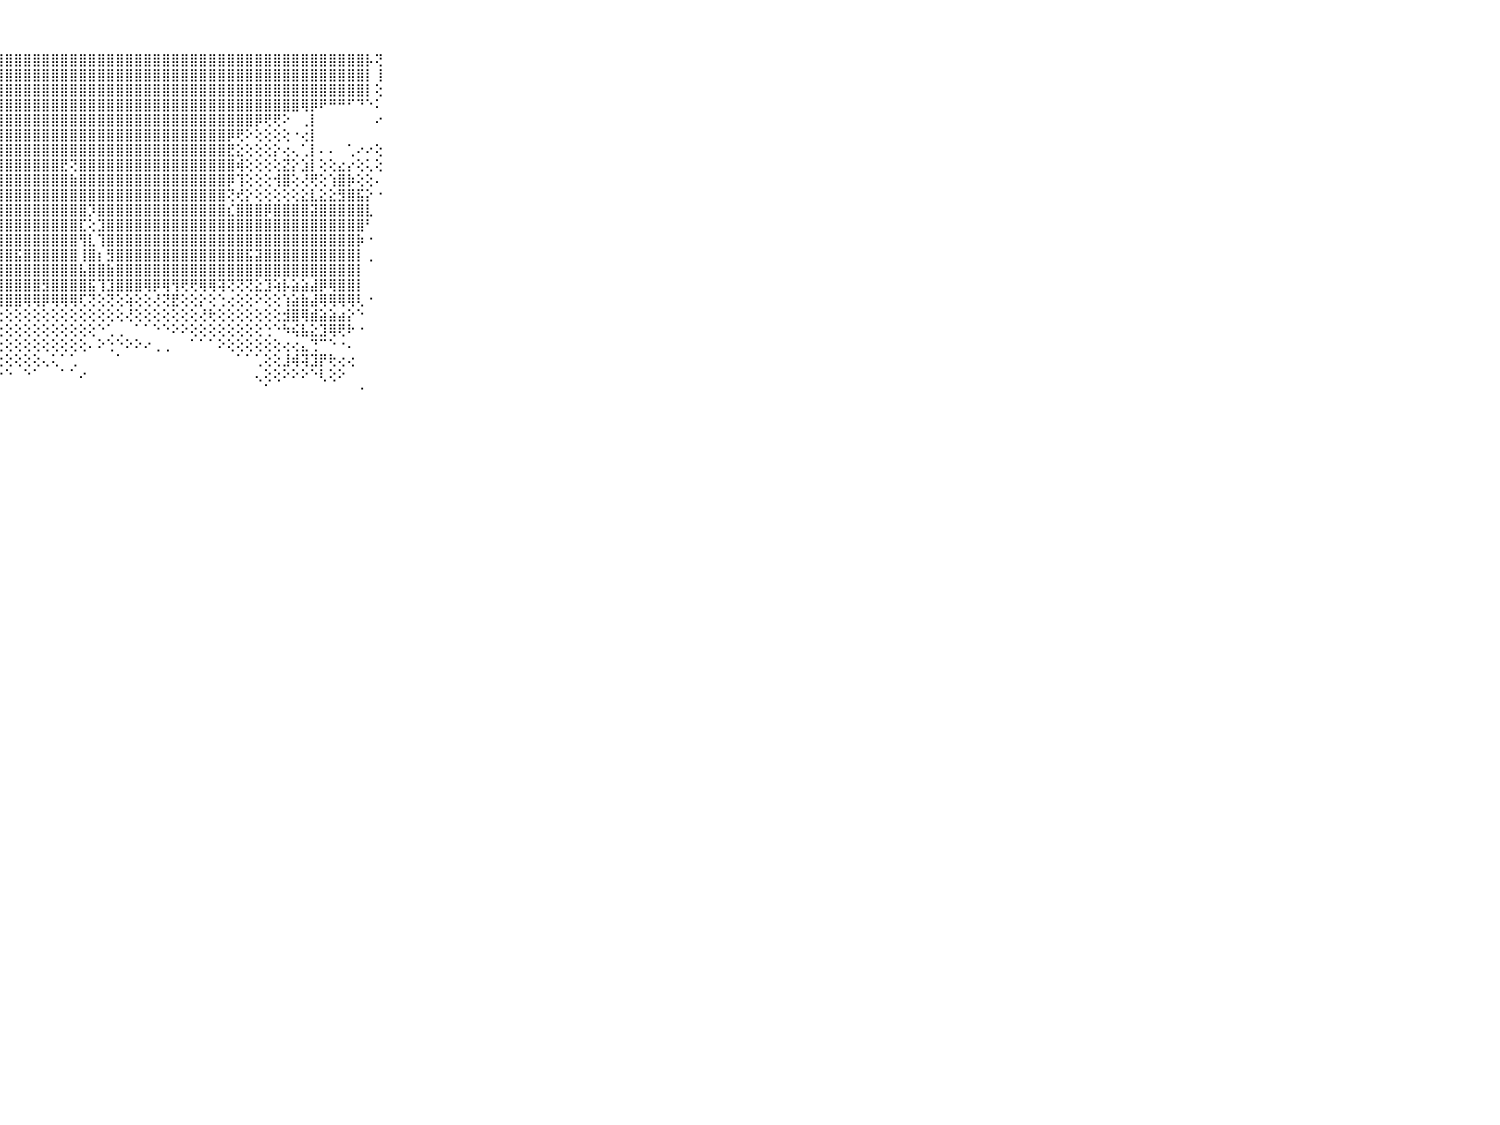

⠀⠀⠀⠀⠀⠀⠀⠀⠀⠀⠀⣿⣿⣿⣿⣿⣿⣿⣿⣿⣿⣿⣿⣿⣿⣿⣿⣿⣿⣿⣿⣿⣿⣿⣿⣿⣿⣿⣿⣿⣿⣿⣿⣿⣿⣿⣿⣿⣿⣿⣿⣿⣿⣿⣿⣿⣿⣿⣿⣿⣿⣿⣿⣿⣿⣿⣿⡧⢝⠀⠀⠀⠀⠀⠀⠀⠀⠀⠀⠀⠀
⠀⠀⠀⠀⠀⠀⠀⠀⠀⠀⠀⣿⣿⣿⣿⣿⣿⣿⣿⣿⣿⣿⣿⣿⣿⣿⣿⣿⣿⣿⣿⣿⣿⣿⣿⣿⣿⣿⣿⣿⣿⣿⣿⣿⣿⣿⣿⣿⣿⣿⣿⣿⣿⣿⣿⣿⣿⣿⣿⣿⣿⣿⣿⣿⣿⣿⣿⡇⢸⠀⠀⠀⠀⠀⠀⠀⠀⠀⠀⠀⠀
⠀⠀⠀⠀⠀⠀⠀⠀⠀⠀⠀⣿⣿⣿⣿⣿⣿⣿⣿⣿⣿⣿⣿⣿⣿⣿⣿⣿⣿⣿⣿⣿⣿⣿⣿⣿⣿⣿⣿⣿⣿⣿⣿⣿⣿⣿⣿⣿⣿⣿⣿⣿⣿⣿⣿⣿⣿⣿⣿⣿⣿⣿⣿⣿⣿⣿⣿⡇⢕⠀⠀⠀⠀⠀⠀⠀⠀⠀⠀⠀⠀
⠀⠀⠀⠀⠀⠀⠀⠀⠀⠀⠀⣿⣿⣿⣿⣿⣿⣿⣿⣿⣿⣿⣿⣿⣿⣿⣿⣿⣿⣿⣿⣿⣿⣿⣿⣿⣿⣿⣿⣿⣿⣿⣿⣿⣿⣿⣿⣿⣿⣿⣿⣿⣿⣿⣿⣿⣿⣿⣿⣿⢿⡿⠟⠛⠛⠋⠙⠑⠅⠀⠀⠀⠀⠀⠀⠀⠀⠀⠀⠀⠀
⠀⠀⠀⠀⠀⠀⠀⠀⠀⠀⠀⣿⣿⣿⣿⣿⣿⣿⣿⣿⣿⣿⣿⣿⣿⣿⣿⣿⣿⣿⣿⣿⣿⣿⣿⣿⣿⣿⣿⣿⣿⣿⣿⣿⣿⣿⣿⣿⣿⣿⣿⣿⣿⣿⣿⡿⢟⢟⠕⠀⢀⡇⠀⠀⠀⠀⠀⠀⠔⠀⠀⠀⠀⠀⠀⠀⠀⠀⠀⠀⠀
⠀⠀⠀⠀⠀⠀⠀⠀⠀⠀⠀⣿⣿⣿⣿⣿⣿⣿⣿⣿⣿⣿⣿⣿⣿⣿⣿⣿⣿⣿⣿⣿⣿⣿⣿⣿⣿⣿⣿⣿⣿⣿⣿⣿⣿⣿⣿⣿⣿⣿⣿⣿⡿⢟⠕⢕⢕⢕⢕⠐⢔⡇⠀⠀⠀⠀⠀⠀⠀⠀⠀⠀⠀⠀⠀⠀⠀⠀⠀⠀⠀
⠀⠀⠀⠀⠀⠀⠀⠀⠀⠀⠀⣿⣿⣿⣿⣿⣿⣿⣿⣿⣿⣿⣿⣿⣿⣿⣿⣿⣿⣿⣿⣿⣿⣿⣿⣿⣿⣿⣿⣿⣿⣿⣿⣿⣿⣿⣿⣿⣿⣿⣿⣿⣟⣕⢕⢕⢕⡕⢔⢄⢁⡇⠄⠄⠀⢁⠔⠔⢕⠀⠀⠀⠀⠀⠀⠀⠀⠀⠀⠀⠀
⠀⠀⠀⠀⠀⠀⠀⠀⠀⠀⠀⣿⣿⣿⣿⣿⣿⣿⣿⣿⣿⣿⣿⣿⣿⣿⣿⣿⣿⣿⣿⣿⣿⣿⣟⢝⣿⣿⣿⣿⣿⣿⣿⣿⣿⣿⣿⣿⣿⣿⣿⣿⣿⢾⢕⢕⢕⢕⣝⡕⣱⡇⢕⢕⣔⡔⢕⢅⢕⠀⠀⠀⠀⠀⠀⠀⠀⠀⠀⠀⠀
⠀⠀⠀⠀⠀⠀⠀⠀⠀⠀⠀⣿⣿⣿⣿⣿⣿⣿⣿⣿⣿⣿⣿⣿⣿⣿⣿⣿⣿⣿⣿⣿⣿⣿⣿⣷⣿⣿⣿⣿⣿⣿⣿⣿⣿⣿⣿⣿⣿⣿⣿⣿⡿⢹⢕⢕⢕⢺⣿⢕⢜⢟⢕⢱⣿⡷⢕⢕⠄⠀⠀⠀⠀⠀⠀⠀⠀⠀⠀⠀⠀
⠀⠀⠀⠀⠀⠀⠀⠀⠀⠀⠀⣿⣿⣿⣿⣿⣿⣿⣿⣿⣿⣿⣿⣿⣿⣿⣿⣿⣿⣿⣿⣿⣿⣿⣿⣿⣿⣿⣿⣿⣿⣿⣿⣿⣿⣿⣿⣿⣿⣿⣿⣿⢝⢞⡕⢕⢕⢕⢕⢕⣕⣇⣕⣕⣻⣿⣯⡕⠐⠀⠀⠀⠀⠀⠀⠀⠀⠀⠀⠀⠀
⠀⠀⠀⠀⠀⠀⠀⠀⠀⠀⠀⣿⣿⣿⣿⣿⣿⣿⣿⣿⣿⣿⣿⣿⣿⣿⣿⣿⣿⣿⣿⣿⣿⣿⣿⣿⣿⡹⣿⣿⣿⣿⣿⣿⣿⣿⣿⣿⣿⣿⣿⣿⣎⣿⣿⣿⡿⣿⣿⣿⣿⣽⣿⣿⣿⣿⣿⣇⠀⠀⠀⠀⠀⠀⠀⠀⠀⠀⠀⠀⠀
⠀⠀⠀⠀⠀⠀⠀⠀⠀⠀⠀⣿⣿⣿⣿⣿⣿⣿⣿⣿⣿⣿⣿⣿⣿⣿⣿⣿⣿⣿⣿⣿⣿⣿⣿⣿⣏⢕⣹⣿⣿⣿⣿⣿⣿⣿⣿⣿⣿⣿⣿⣿⣿⣿⣿⣿⣿⣿⣿⣿⣿⣿⣿⣿⣿⣿⣿⠃⠀⠀⠀⠀⠀⠀⠀⠀⠀⠀⠀⠀⠀
⠀⠀⠀⠀⠀⠀⠀⠀⠀⠀⠀⣿⣿⣿⣿⣿⣿⣿⣿⣿⣿⣿⣿⣿⣿⣿⣿⣿⣿⣿⣿⣿⣿⣿⣿⣿⢻⣇⢹⣿⣿⣿⣿⣿⣿⣿⣿⣿⣿⣿⣿⣿⣿⣿⣿⣿⣿⣿⣿⣿⣿⣿⣿⣿⣿⣿⡷⠐⠀⠀⠀⠀⠀⠀⠀⠀⠀⠀⠀⠀⠀
⠀⠀⠀⠀⠀⠀⠀⠀⠀⠀⠀⣿⣿⣿⣿⣿⣿⣿⣿⣿⣿⣿⣿⣿⣿⣿⣟⣻⣿⣯⣿⣿⣿⣿⣿⣿⢸⣿⡆⣻⣿⣿⣿⣿⣿⣿⣿⣿⣿⣿⣿⣿⣿⣿⣯⣽⣿⣿⣿⣿⣿⣿⣿⣿⣿⣿⡇⢀⠀⠀⠀⠀⠀⠀⠀⠀⠀⠀⠀⠀⠀
⠀⠀⠀⠀⠀⠀⠀⠀⠀⠀⠀⣿⣿⢿⣿⣿⣟⣿⣿⣿⣿⣾⣿⣿⣿⣿⣿⣿⣿⣿⣿⣿⣿⣿⣿⣿⣧⣿⣿⣷⣿⣿⣿⣿⣿⣿⣿⣿⣿⣿⣿⣿⣿⣿⣿⣿⣿⣿⣿⣿⣿⣿⣿⣿⣿⣿⡇⠀⠀⠀⠀⠀⠀⠀⠀⠀⠀⠀⠀⠀⠀
⠀⠀⠀⠀⠀⠀⠀⠀⠀⠀⠀⣿⣿⣿⡿⡿⢿⢿⢿⢿⣿⣿⣿⣿⣿⣿⣿⣿⣿⣿⣿⣿⣻⣿⣿⣿⣿⣯⢹⣹⣿⣿⣿⢿⡿⢿⢻⢟⢟⢿⢿⢽⢝⢝⢝⣕⣹⢵⡧⣵⣵⣼⡿⢿⣿⣿⡇⠀⠀⠀⠀⠀⠀⠀⠀⠀⠀⠀⠀⠀⠀
⠀⠀⠀⠀⠀⠀⠀⠀⠀⠀⠀⢕⢕⢕⢕⢕⢕⢕⢕⢺⣿⣿⣿⣿⣿⣿⡿⢿⣿⣿⢿⢿⡿⢿⢿⢿⢏⢝⢕⢝⢕⢵⢕⢕⢜⢝⣟⢕⢕⡕⢕⢑⢔⢕⢕⠕⢕⢕⢱⣵⣷⣼⢿⢿⢿⢿⢇⠐⠀⠀⠀⠀⠀⠀⠀⠀⠀⠀⠀⠀⠀
⠀⠀⠀⠀⠀⠀⠀⠀⠀⠀⠀⢕⢕⢕⢕⢕⢕⢕⢕⢕⢜⢕⢕⢕⢝⢽⢝⢕⢕⢕⢕⢕⢕⢕⢕⢕⢕⢕⢕⢕⢕⢜⢕⢕⢕⢕⢕⢕⢕⢜⢗⢕⢕⢕⢕⢕⢕⢕⣺⣿⢿⣾⣵⣵⣴⡕⠑⠀⠀⠀⠀⠀⠀⠀⠀⠀⠀⠀⠀⠀⠀
⠀⠀⠀⠀⠀⠀⠀⠀⠀⠀⠀⢕⢕⢕⢕⢕⢕⢕⢕⢕⢕⢕⢕⢕⢕⢕⢕⢕⢕⢕⢕⢕⢕⢕⢕⢕⢕⢕⠑⢁⢀⠀⠁⠁⠑⠑⠕⠕⢕⢕⢕⢕⢕⢕⢕⢕⢑⠑⠳⢮⣧⣕⣹⢿⢟⠗⠐⠀⠀⠀⠀⠀⠀⠀⠀⠀⠀⠀⠀⠀⠀
⠀⠀⠀⠀⠀⠀⠀⠀⠀⠀⠀⠑⠕⠕⢕⢕⢕⢕⢕⢕⢕⢕⢕⢕⢕⢕⢕⢕⢕⢕⢕⢕⢕⢕⢕⢕⢕⠄⠕⢑⠑⠕⠕⠔⢀⢀⠀⠀⠁⠁⠁⠕⢕⢕⢕⢕⢕⢕⢔⢔⣄⢙⠉⠑⠐⠄⠀⠀⠀⠀⠀⠀⠀⠀⠀⠀⠀⠀⠀⠀⠀
⠀⠀⠀⠀⠀⠀⠀⠀⠀⠀⠀⠀⠀⠁⠑⠑⠕⠕⠕⠕⢕⢕⢕⢕⢕⢕⢕⢕⢕⢕⢕⢕⢄⢅⠁⢁⠀⠀⠀⠀⠁⠀⠀⠀⠀⠀⠀⠀⠀⠀⠀⠀⠀⠁⠁⢁⢕⢕⣸⢾⢽⣹⡟⢗⢔⢔⠀⠀⠀⠀⠀⠀⠀⠀⠀⠀⠀⠀⠀⠀⠀
⠀⠀⠀⠀⠀⠀⠀⠀⠀⠀⠀⠀⠀⠀⠀⠀⠀⠀⠀⢀⠕⠕⠕⠕⠁⠀⠁⠑⠑⠀⠑⠁⠀⠀⠁⠁⠔⠀⠀⠀⠀⠀⠀⠀⠀⠀⠀⠀⠀⠀⠀⠀⠀⠀⠀⢄⢕⢕⠕⠕⠕⠑⢇⢕⠕⠀⠀⠀⠀⠀⠀⠀⠀⠀⠀⠀⠀⠀⠀⠀⠀
⠀⠀⠀⠀⠀⠀⠀⠀⠀⠀⠀⠀⠀⠀⠀⠀⠀⠀⠀⠀⠀⠀⠀⠀⠀⠀⠀⠀⠀⠀⠀⠀⠀⠀⠀⠀⠀⠀⠀⠀⠀⠀⠀⠀⠀⠀⠀⠀⠀⠀⠀⠀⠀⠀⠀⠀⠁⠀⠀⠀⠀⠀⠀⠀⠀⠀⠐⠀⠀⠀⠀⠀⠀⠀⠀⠀⠀⠀⠀⠀⠀